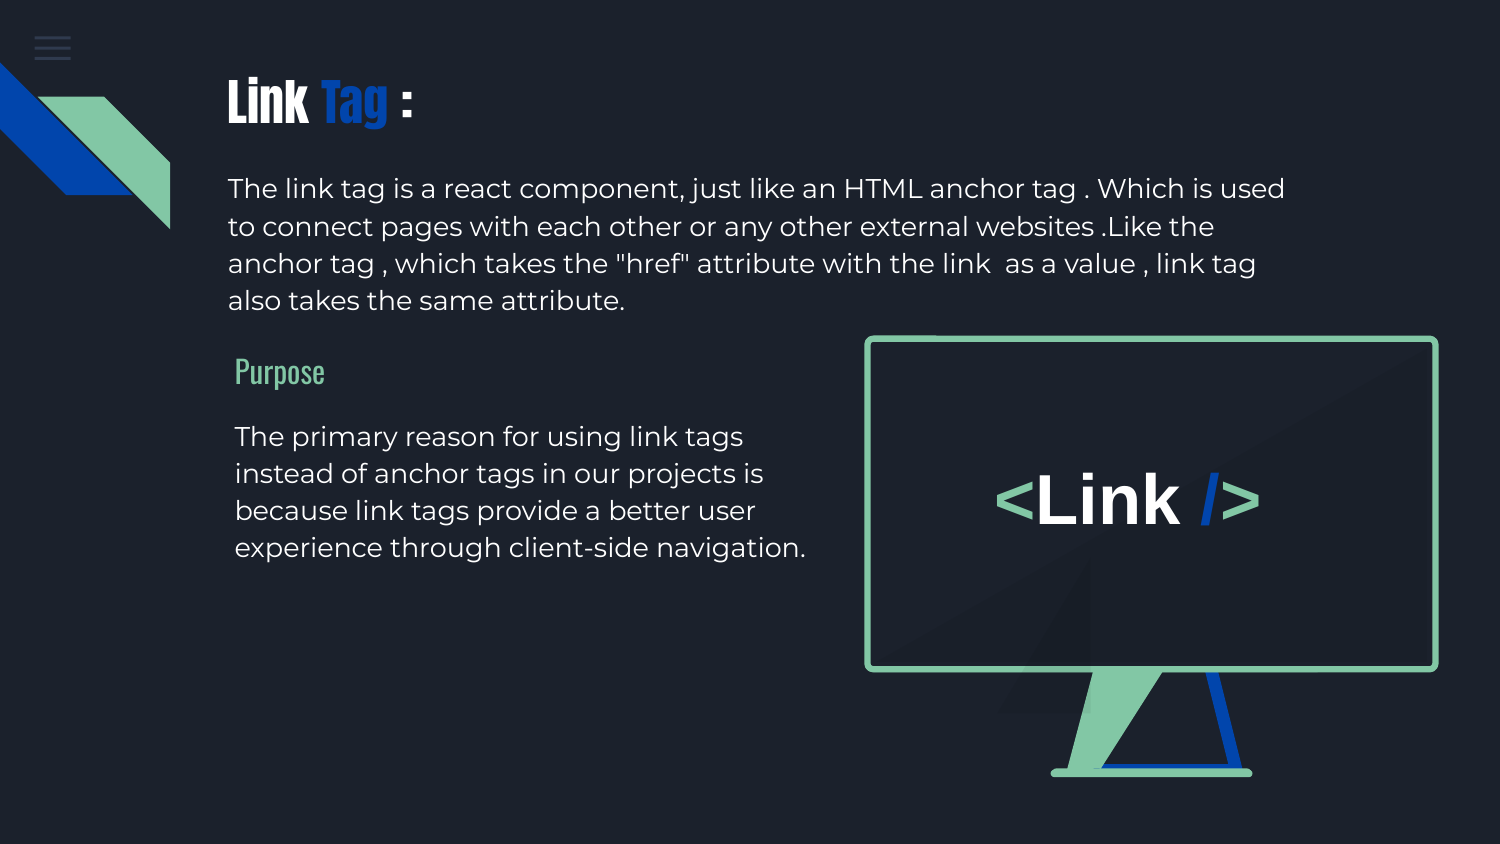

# Link Tag :
The link tag is a react component, just like an HTML anchor tag . Which is used to connect pages with each other or any other external websites .Like the anchor tag , which takes the "href" attribute with the link  as a value , link tag also takes the same attribute.
Purpose

The primary reason for using link tags instead of anchor tags in our projects is because link tags provide a better user experience through client-side navigation.
<Link />